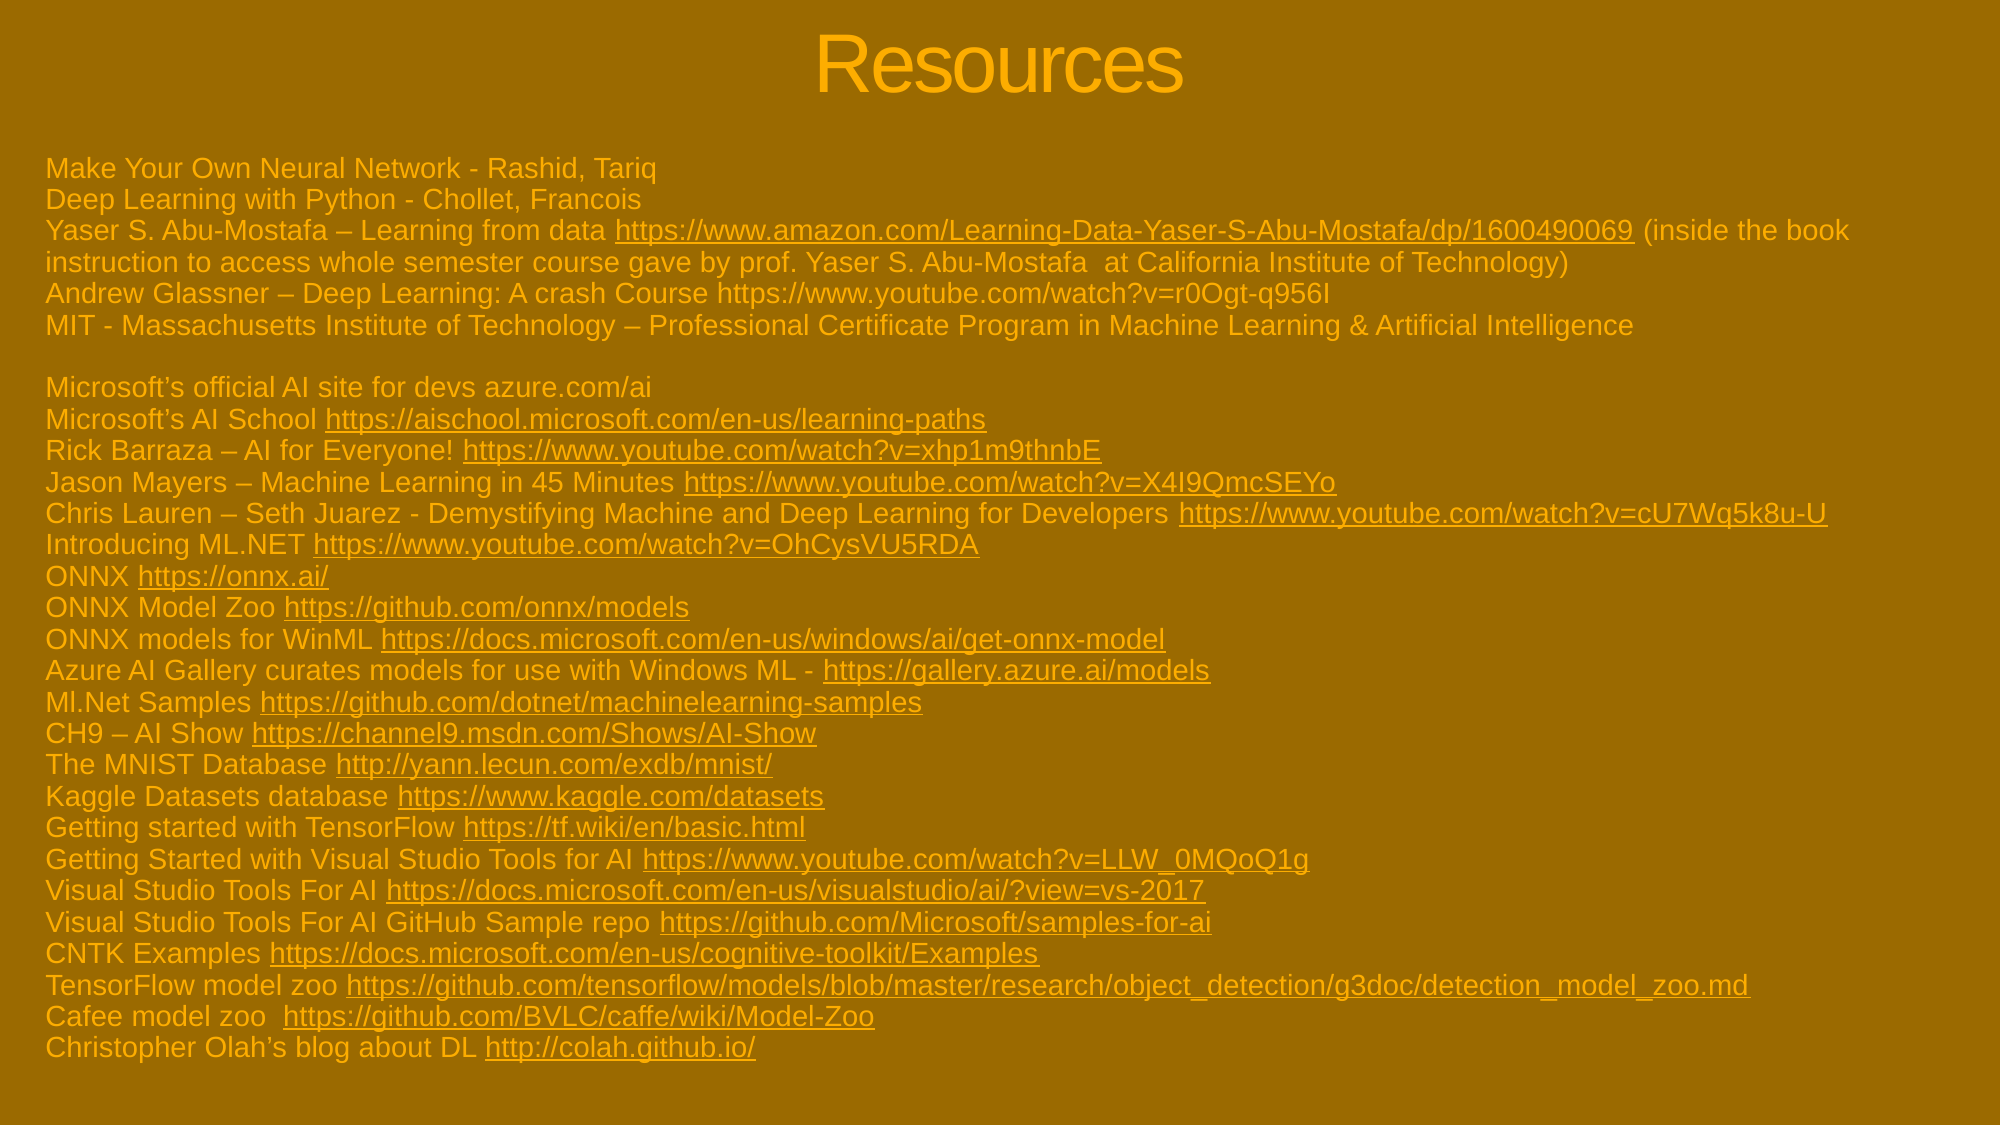

Resources

Make Your Own Neural Network - Rashid, Tariq
Deep Learning with Python - Chollet, Francois
Yaser S. Abu-Mostafa – Learning from data https://www.amazon.com/Learning-Data-Yaser-S-Abu-Mostafa/dp/1600490069 (inside the book instruction to access whole semester course gave by prof. Yaser S. Abu-Mostafa  at California Institute of Technology)
Andrew Glassner – Deep Learning: A crash Course https://www.youtube.com/watch?v=r0Ogt-q956I
MIT - Massachusetts Institute of Technology – Professional Certificate Program in Machine Learning & Artificial Intelligence

Microsoft’s official AI site for devs azure.com/ai
Microsoft’s AI School https://aischool.microsoft.com/en-us/learning-paths
Rick Barraza – AI for Everyone! https://www.youtube.com/watch?v=xhp1m9thnbE
Jason Mayers – Machine Learning in 45 Minutes https://www.youtube.com/watch?v=X4I9QmcSEYo
Chris Lauren – Seth Juarez - Demystifying Machine and Deep Learning for Developers https://www.youtube.com/watch?v=cU7Wq5k8u-U
Introducing ML.NET https://www.youtube.com/watch?v=OhCysVU5RDA
ONNX https://onnx.ai/
ONNX Model Zoo https://github.com/onnx/models
ONNX models for WinML https://docs.microsoft.com/en-us/windows/ai/get-onnx-model
Azure AI Gallery curates models for use with Windows ML - https://gallery.azure.ai/models
Ml.Net Samples https://github.com/dotnet/machinelearning-samples
CH9 – AI Show https://channel9.msdn.com/Shows/AI-Show
The MNIST Database http://yann.lecun.com/exdb/mnist/
Kaggle Datasets database https://www.kaggle.com/datasets
Getting started with TensorFlow https://tf.wiki/en/basic.html
Getting Started with Visual Studio Tools for AI https://www.youtube.com/watch?v=LLW_0MQoQ1g
Visual Studio Tools For AI https://docs.microsoft.com/en-us/visualstudio/ai/?view=vs-2017
Visual Studio Tools For AI GitHub Sample repo https://github.com/Microsoft/samples-for-ai
CNTK Examples https://docs.microsoft.com/en-us/cognitive-toolkit/Examples
TensorFlow model zoo https://github.com/tensorflow/models/blob/master/research/object_detection/g3doc/detection_model_zoo.md
Cafee model zoo  https://github.com/BVLC/caffe/wiki/Model-Zoo
Christopher Olah’s blog about DL http://colah.github.io/